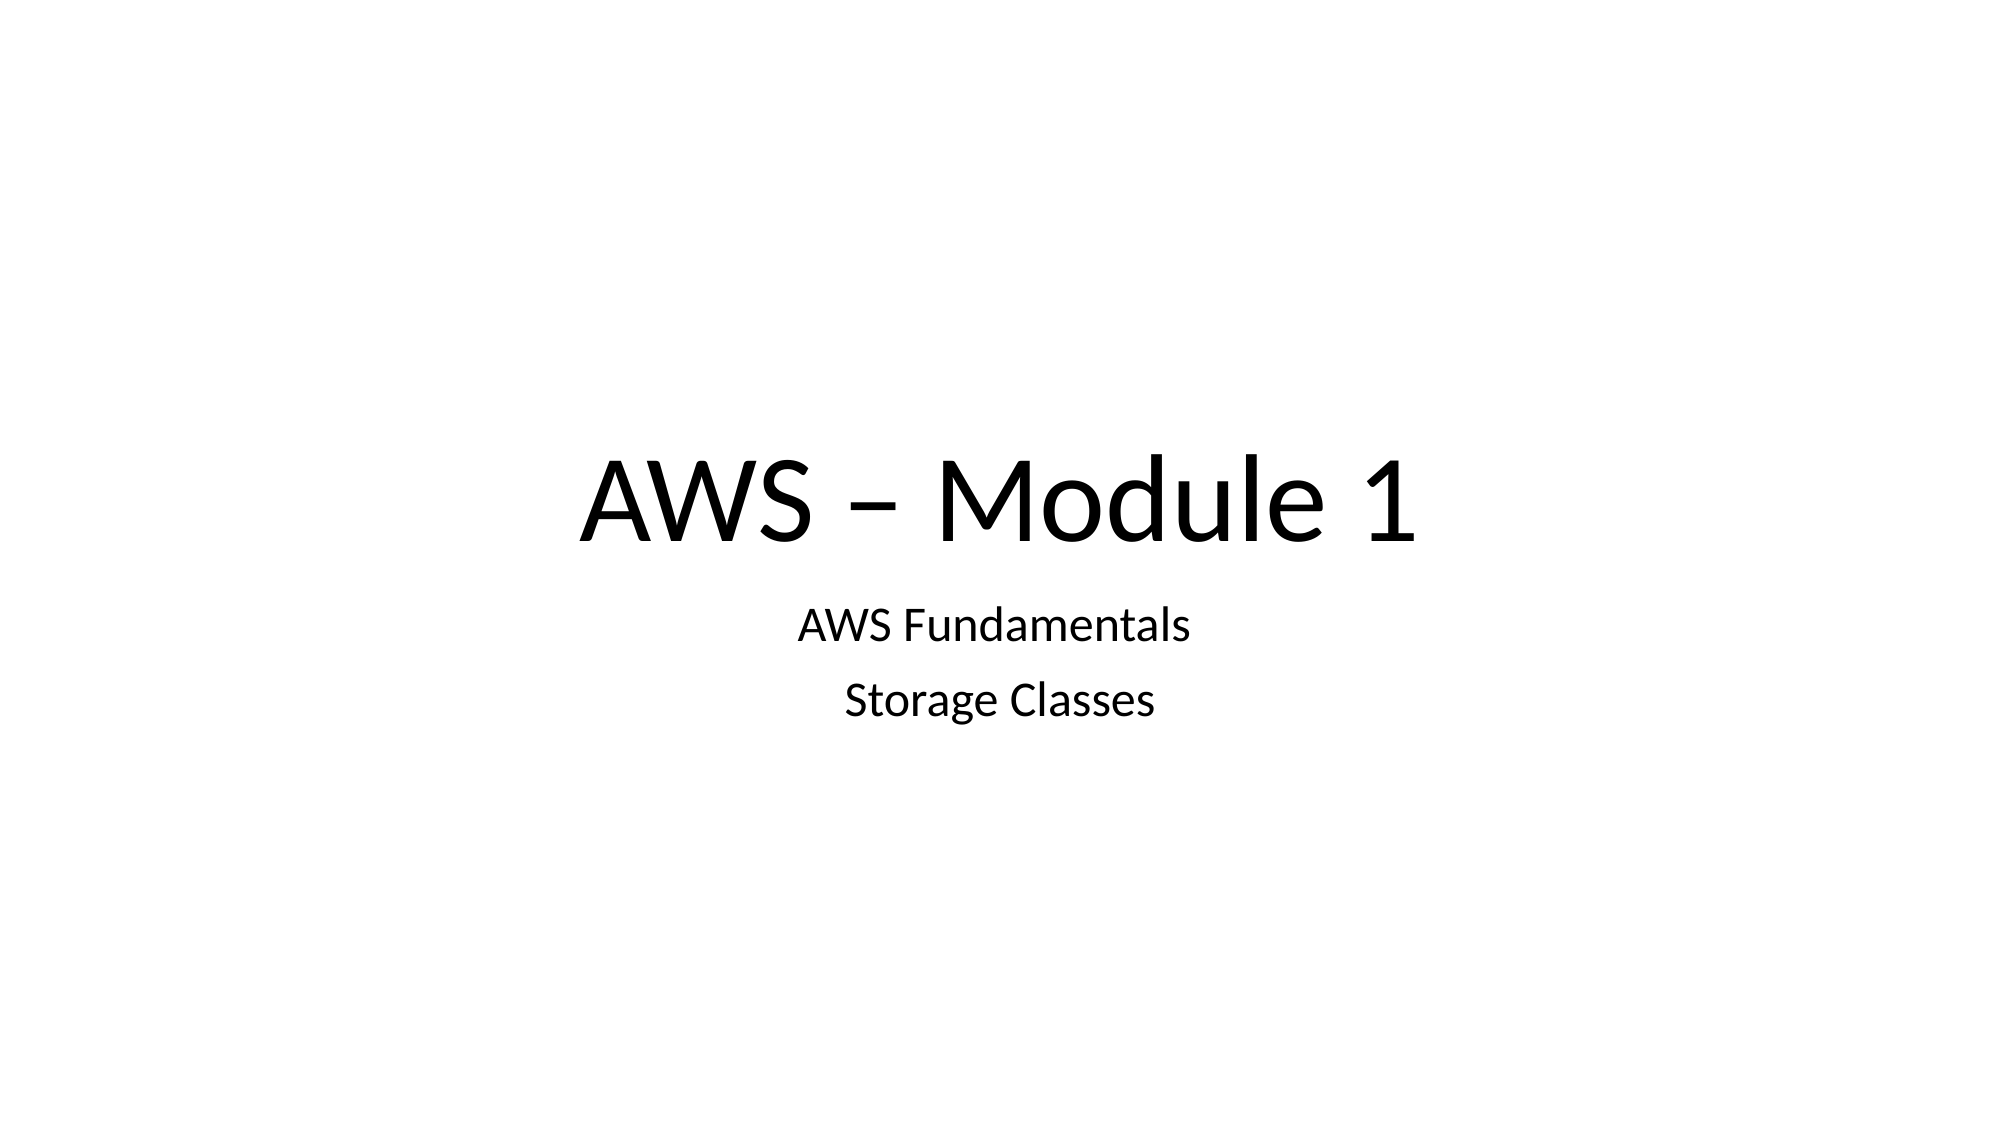

# AWS – Module 1
AWS Fundamentals
Storage Classes